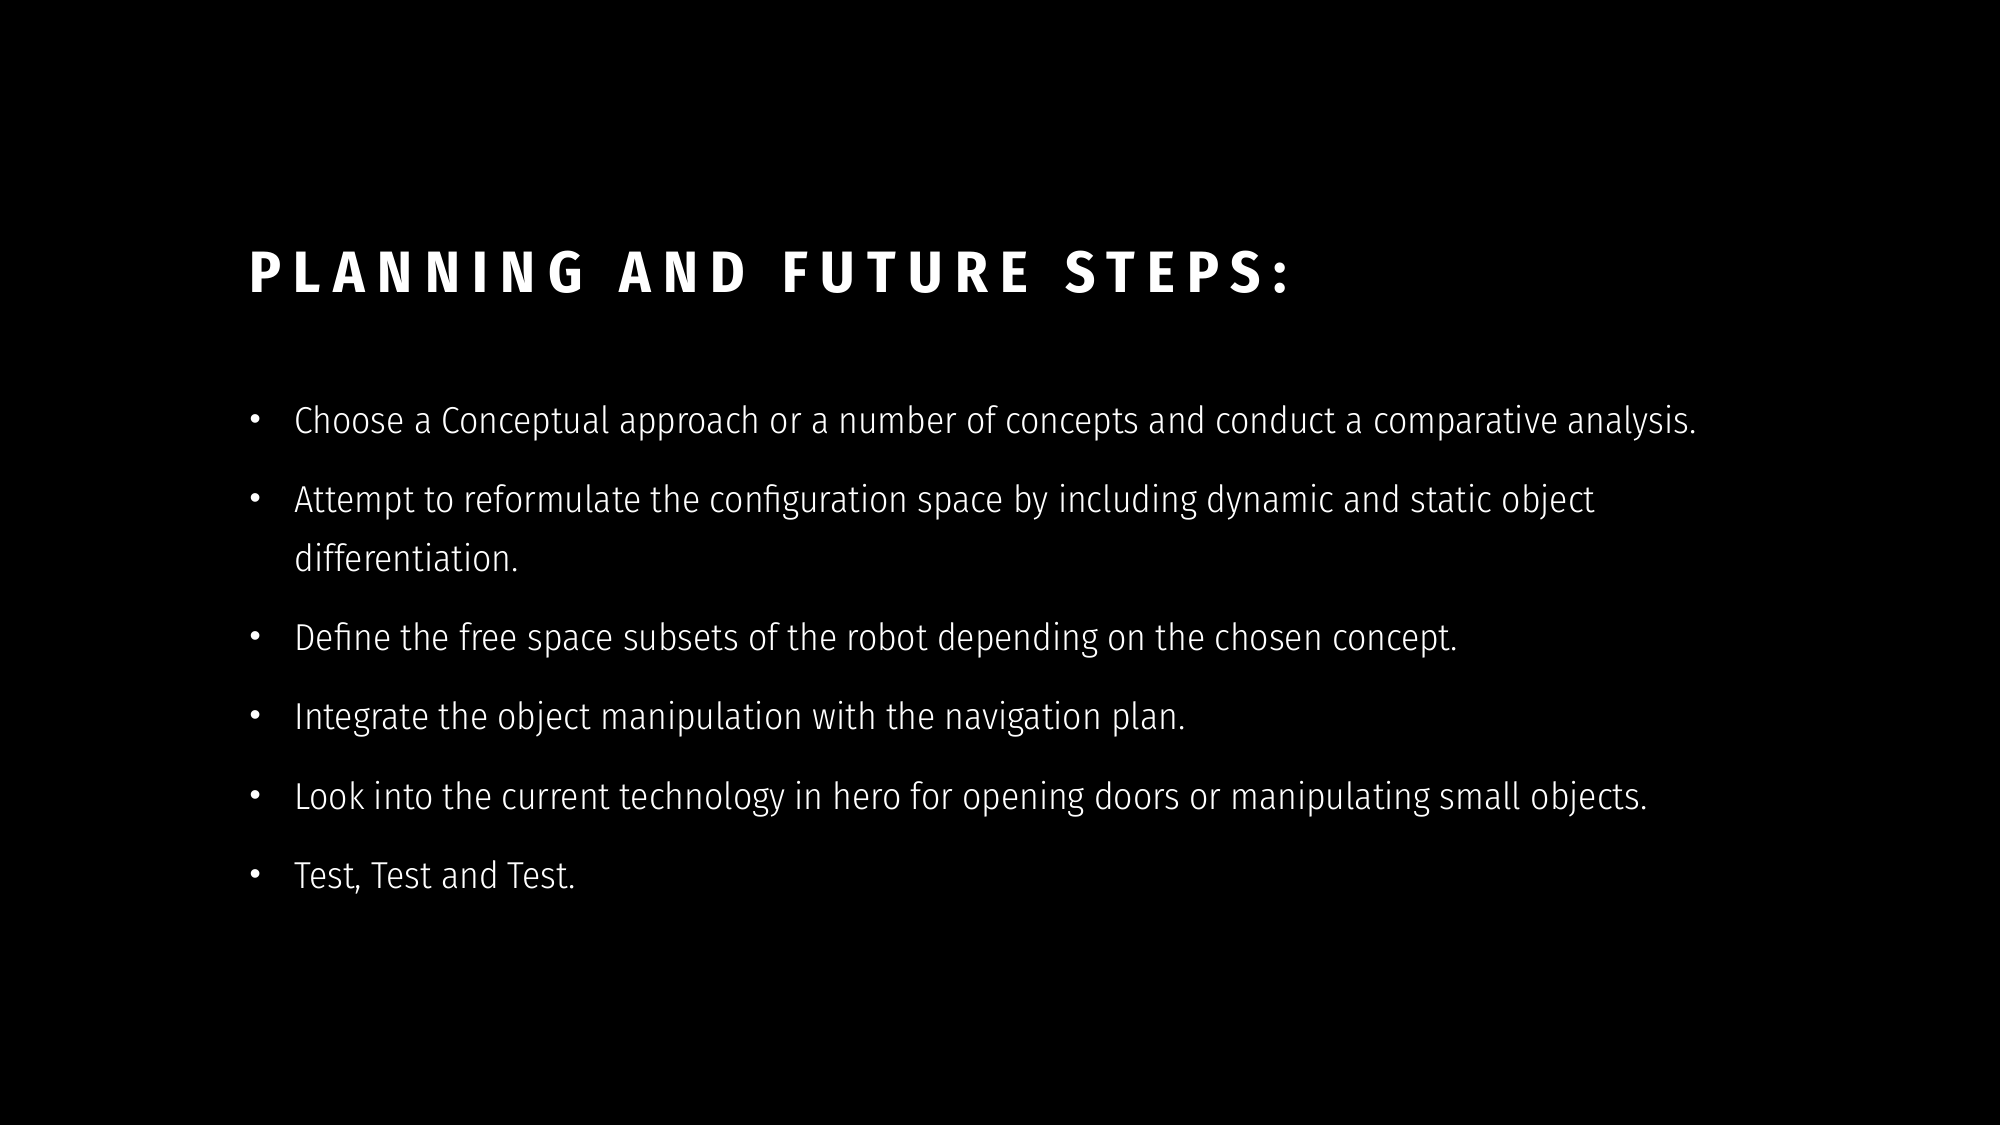

# Planning and future steps:
Choose a Conceptual approach or a number of concepts and conduct a comparative analysis.
Attempt to reformulate the configuration space by including dynamic and static object differentiation.
Define the free space subsets of the robot depending on the chosen concept.
Integrate the object manipulation with the navigation plan.
Look into the current technology in hero for opening doors or manipulating small objects.
Test, Test and Test.